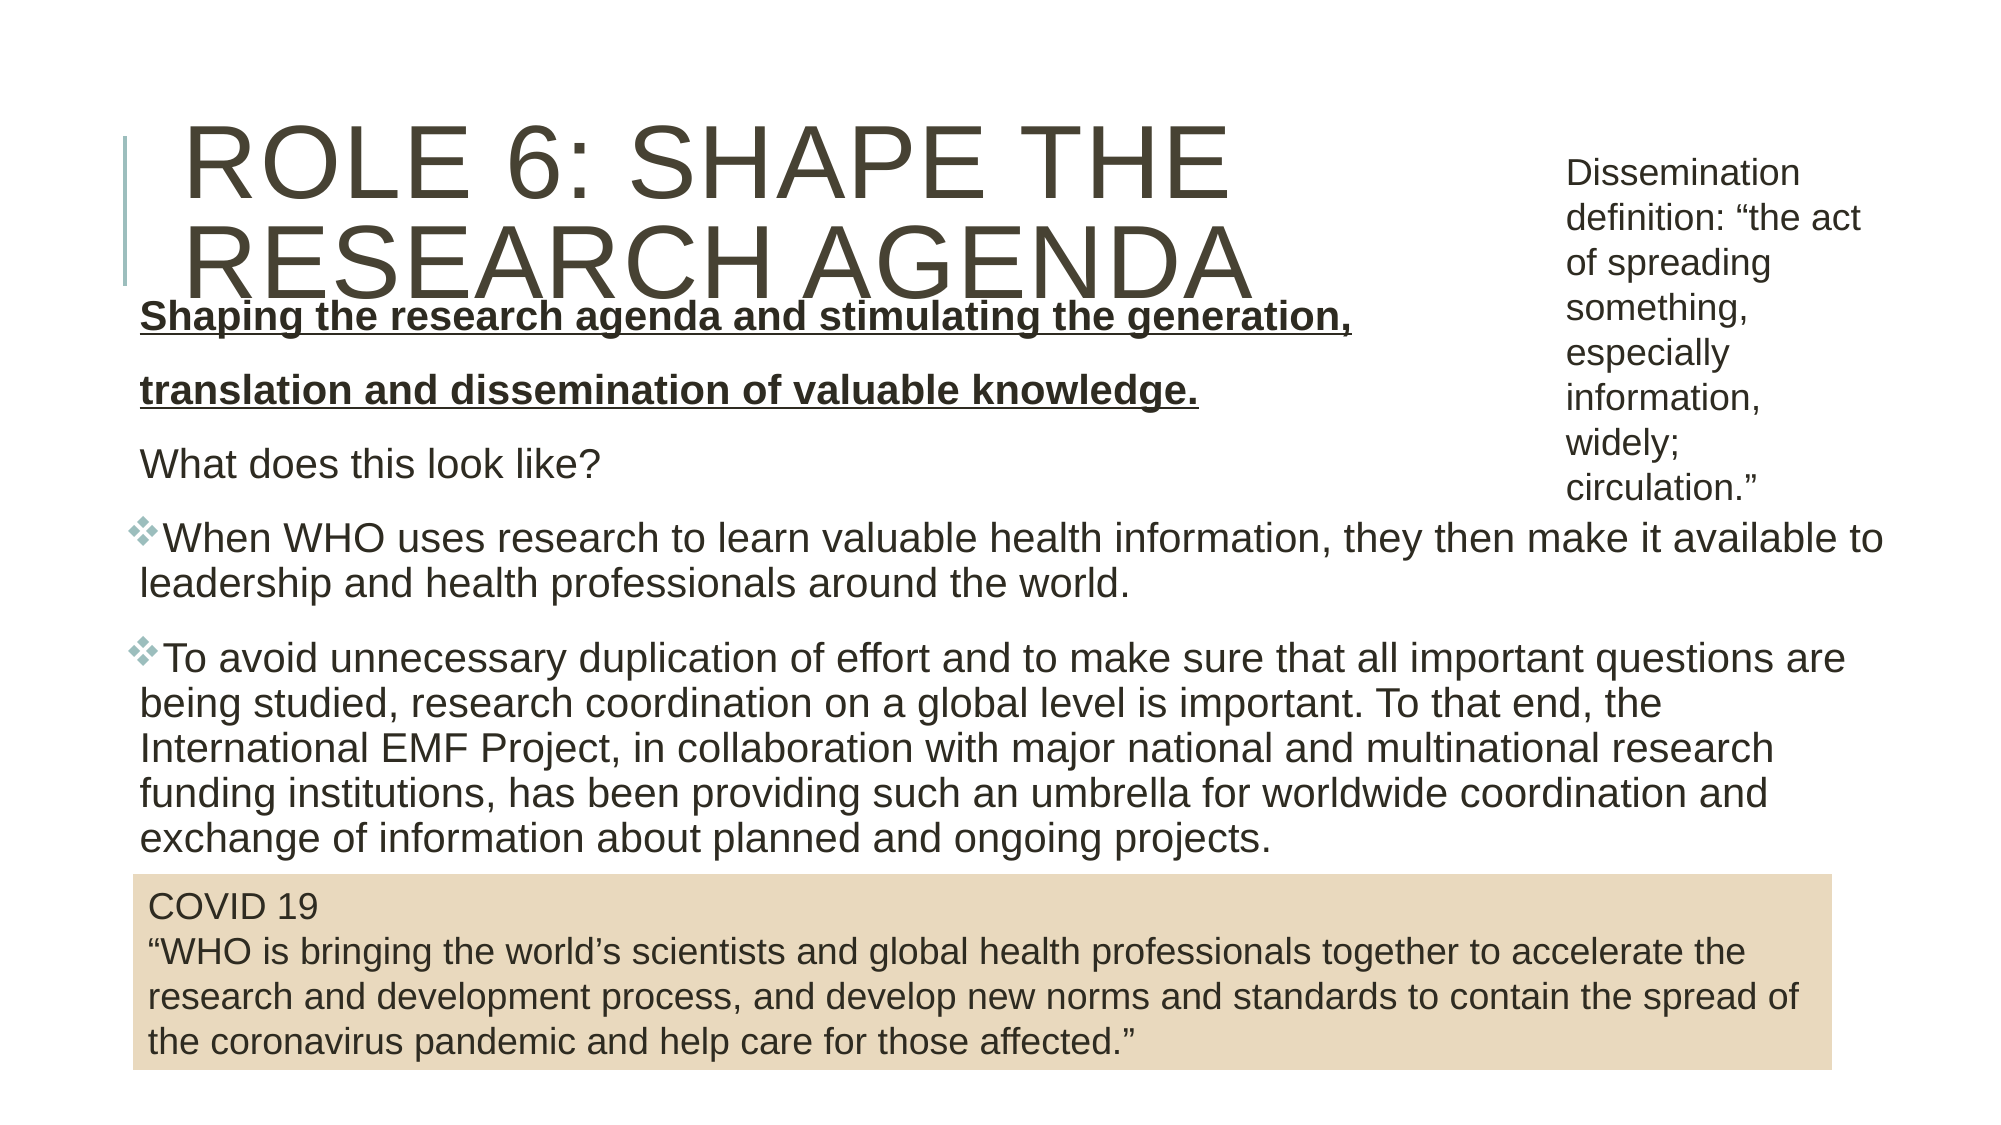

# Role 6: shape the research agenda
Dissemination definition: “the act of spreading something, especially information, widely; circulation.”
Shaping the research agenda and stimulating the generation,
translation and dissemination of valuable knowledge.
What does this look like?
When WHO uses research to learn valuable health information, they then make it available to leadership and health professionals around the world.
To avoid unnecessary duplication of effort and to make sure that all important questions are being studied, research coordination on a global level is important. To that end, the International EMF Project, in collaboration with major national and multinational research funding institutions, has been providing such an umbrella for worldwide coordination and exchange of information about planned and ongoing projects.

COVID 19
“WHO is bringing the world’s scientists and global health professionals together to accelerate the research and development process, and develop new norms and standards to contain the spread of the coronavirus pandemic and help care for those affected.”